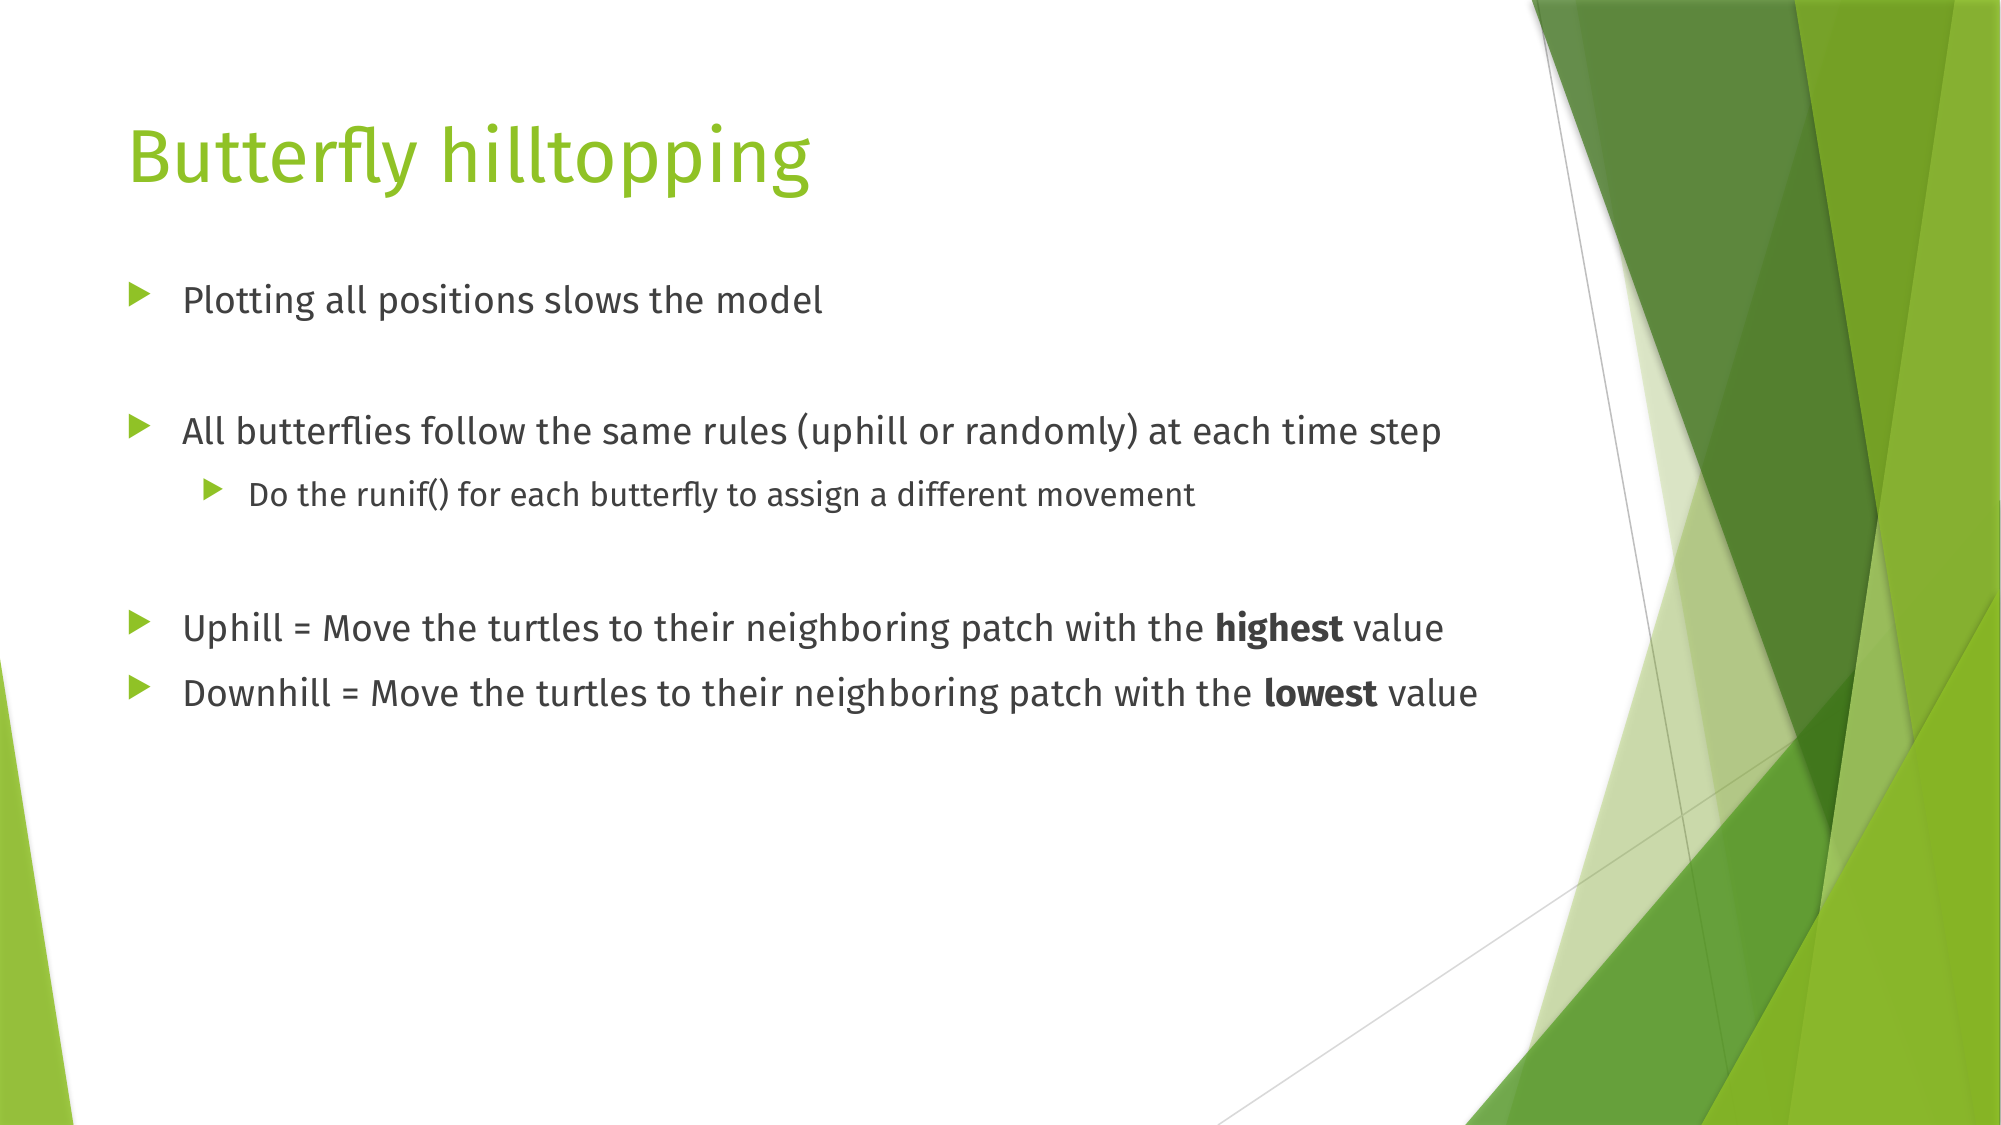

# Butterfly hilltopping
Plotting all positions slows the model

All butterflies follow the same rules (uphill or randomly) at each time step
Do the runif() for each butterfly to assign a different movement

Uphill = Move the turtles to their neighboring patch with the highest value
Downhill = Move the turtles to their neighboring patch with the lowest value